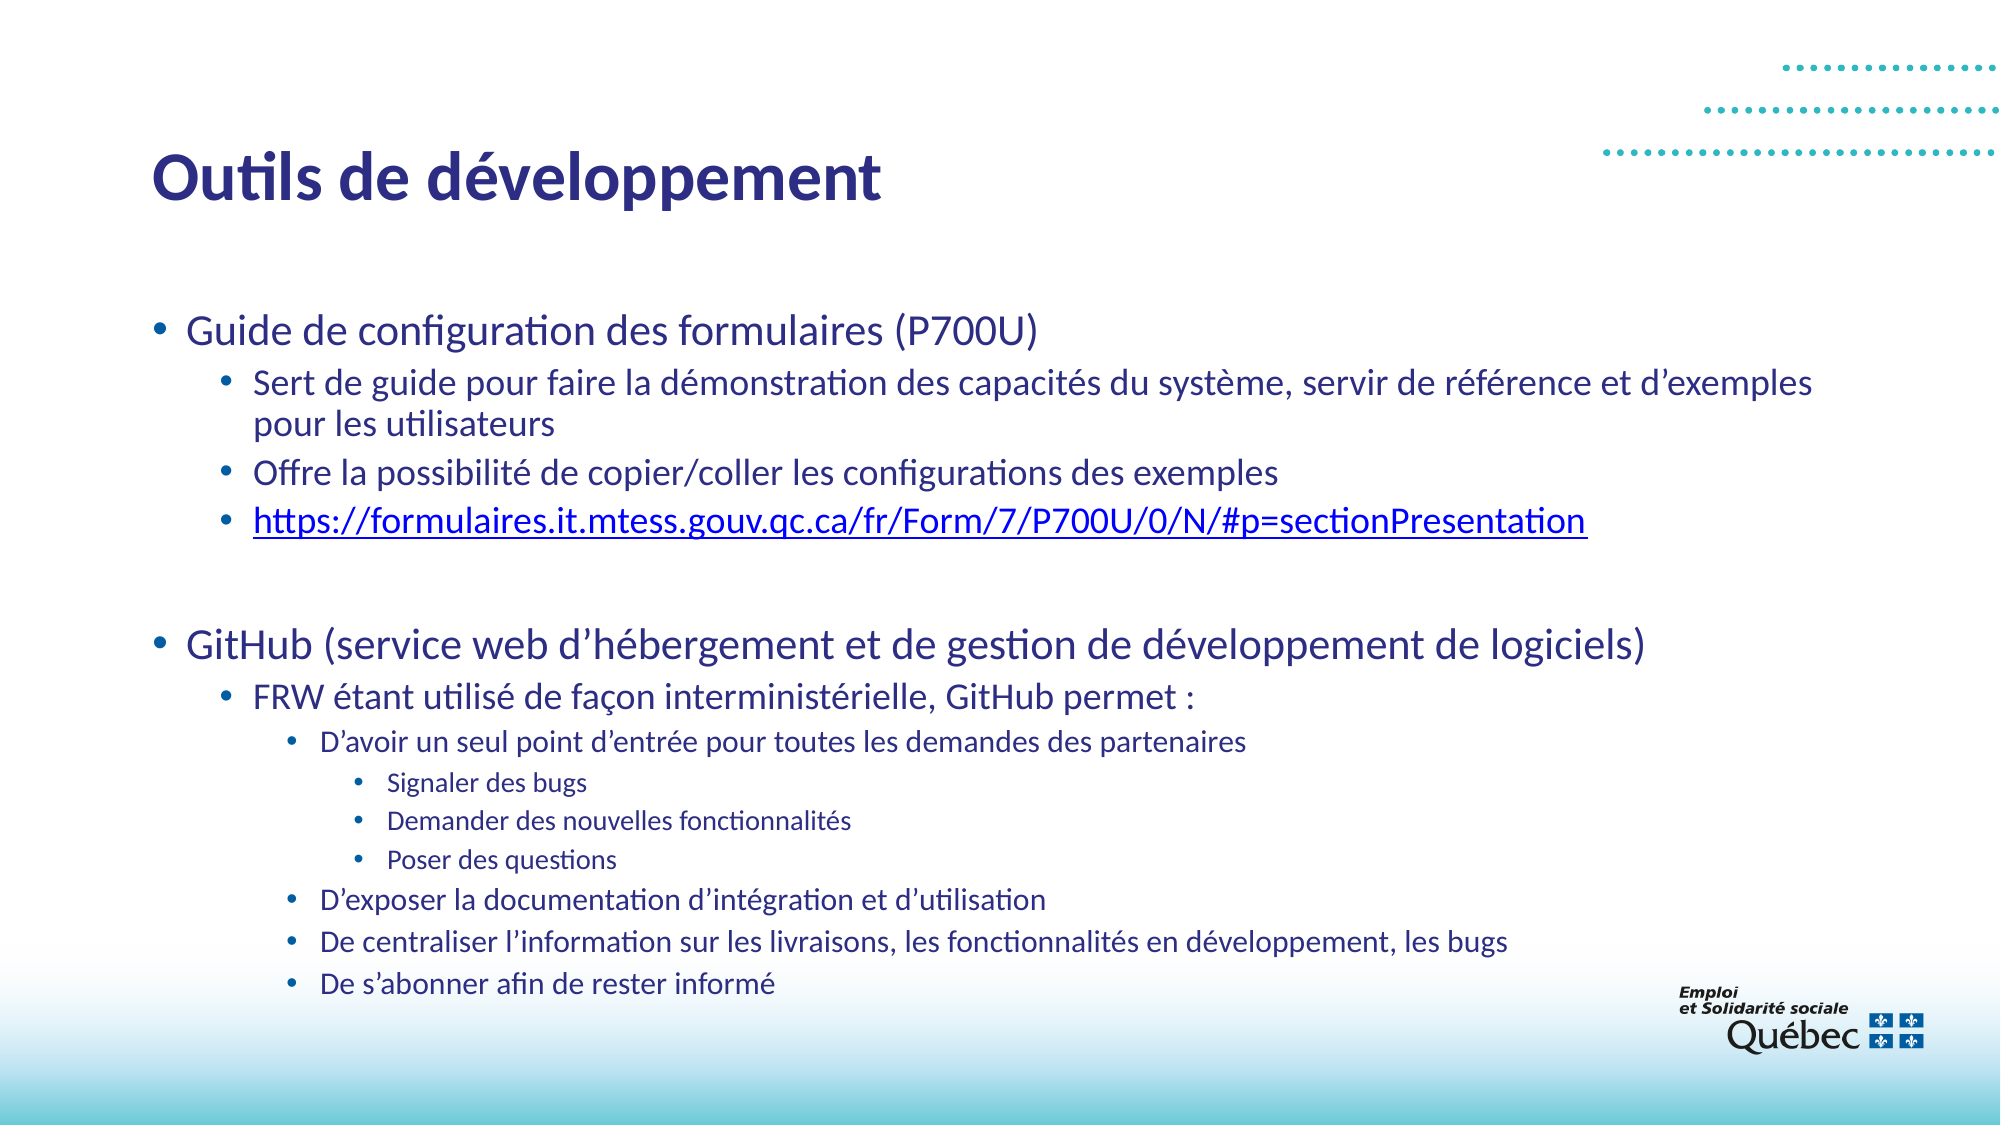

# Outils de développement
Guide de configuration des formulaires (P700U)
Sert de guide pour faire la démonstration des capacités du système, servir de référence et d’exemples pour les utilisateurs
Offre la possibilité de copier/coller les configurations des exemples
https://formulaires.it.mtess.gouv.qc.ca/fr/Form/7/P700U/0/N/#p=sectionPresentation

GitHub (service web d’hébergement et de gestion de développement de logiciels)
FRW étant utilisé de façon interministérielle, GitHub permet :
D’avoir un seul point d’entrée pour toutes les demandes des partenaires
Signaler des bugs
Demander des nouvelles fonctionnalités
Poser des questions
D’exposer la documentation d’intégration et d’utilisation
De centraliser l’information sur les livraisons, les fonctionnalités en développement, les bugs
De s’abonner afin de rester informé